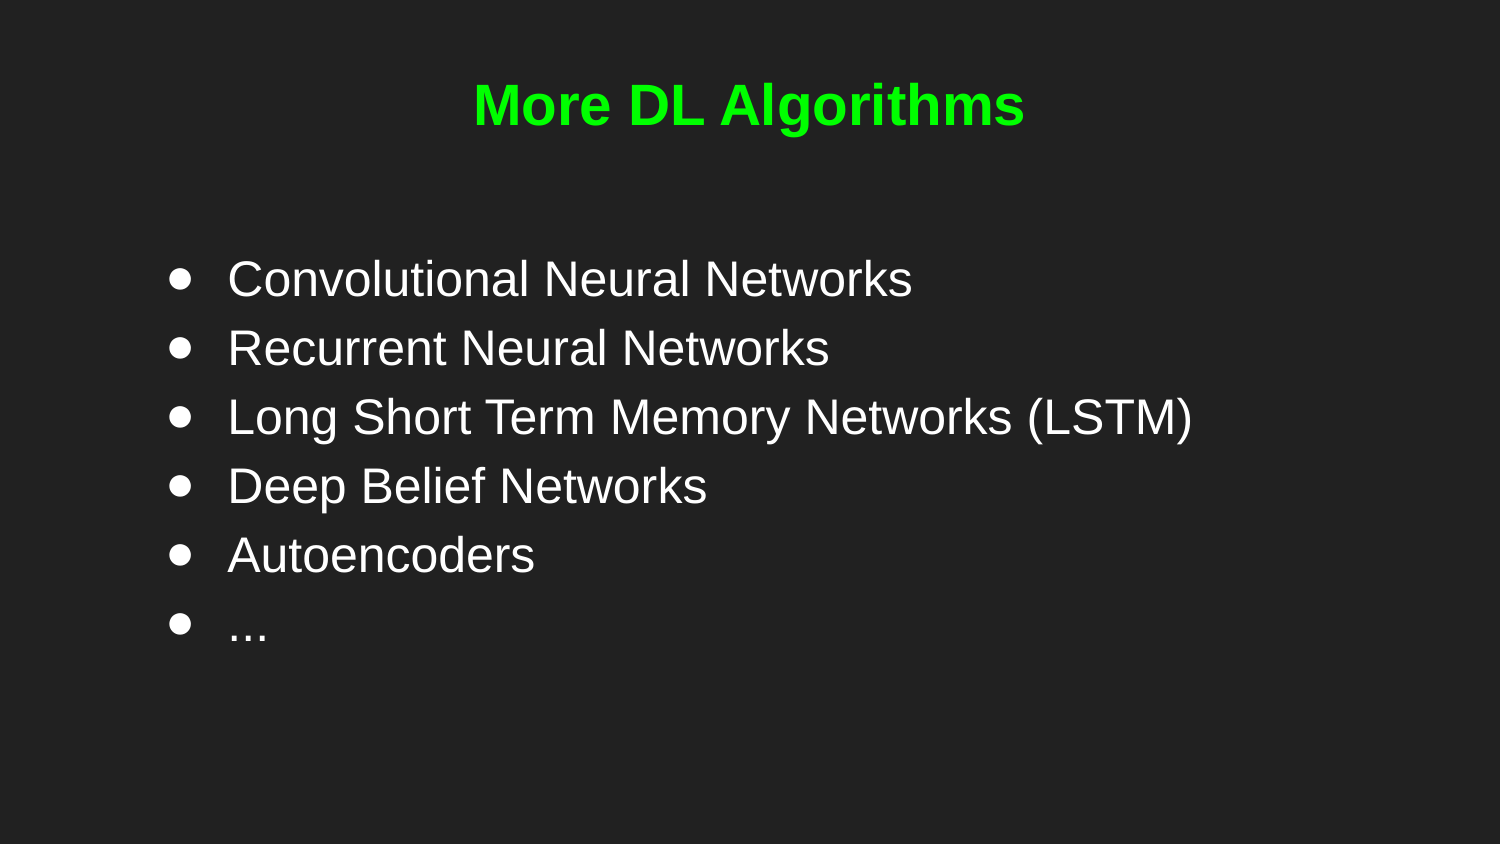

More DL Algorithms
Convolutional Neural Networks
Recurrent Neural Networks
Long Short Term Memory Networks (LSTM)
Deep Belief Networks
Autoencoders
...